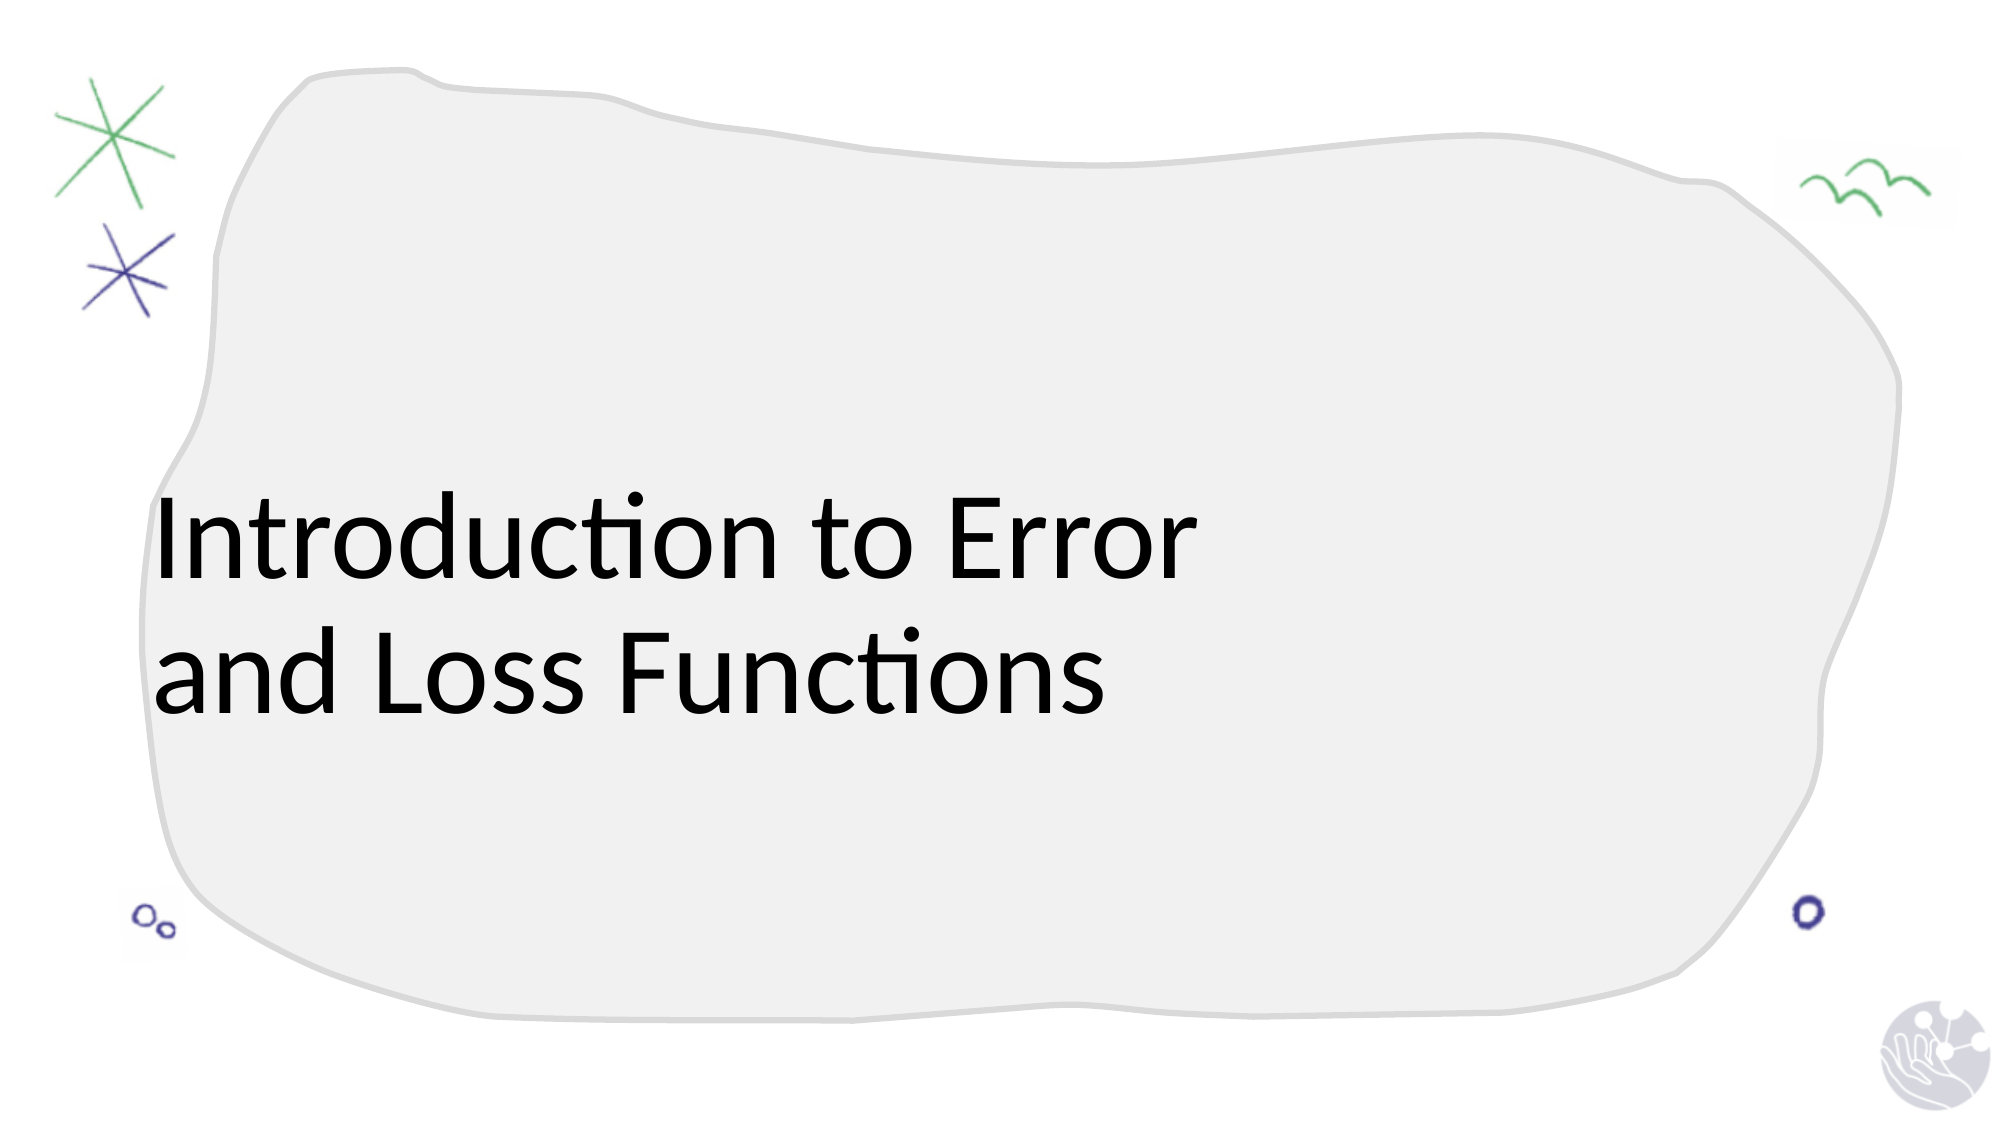

# Introduction to Error and Loss Functions